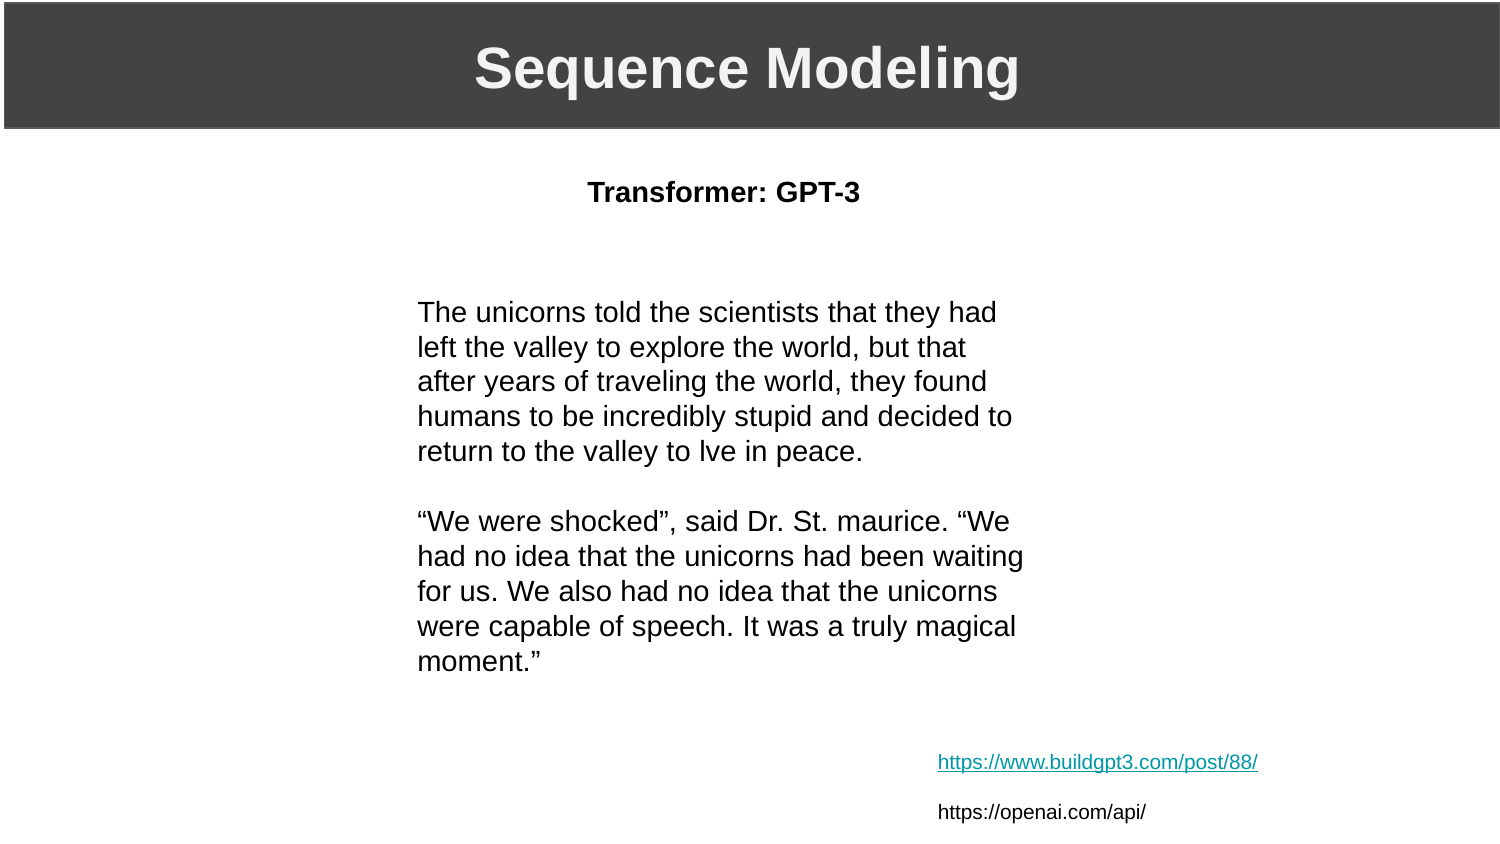

Sequence Modeling

Transformer: GPT-3
The unicorns told the scientists that they had left the valley to explore the world, but that after years of traveling the world, they found humans to be incredibly stupid and decided to return to the valley to lve in peace.

“We were shocked”, said Dr. St. maurice. “We had no idea that the unicorns had been waiting for us. We also had no idea that the unicorns were capable of speech. It was a truly magical moment.”
https://www.buildgpt3.com/post/88/

https://openai.com/api/